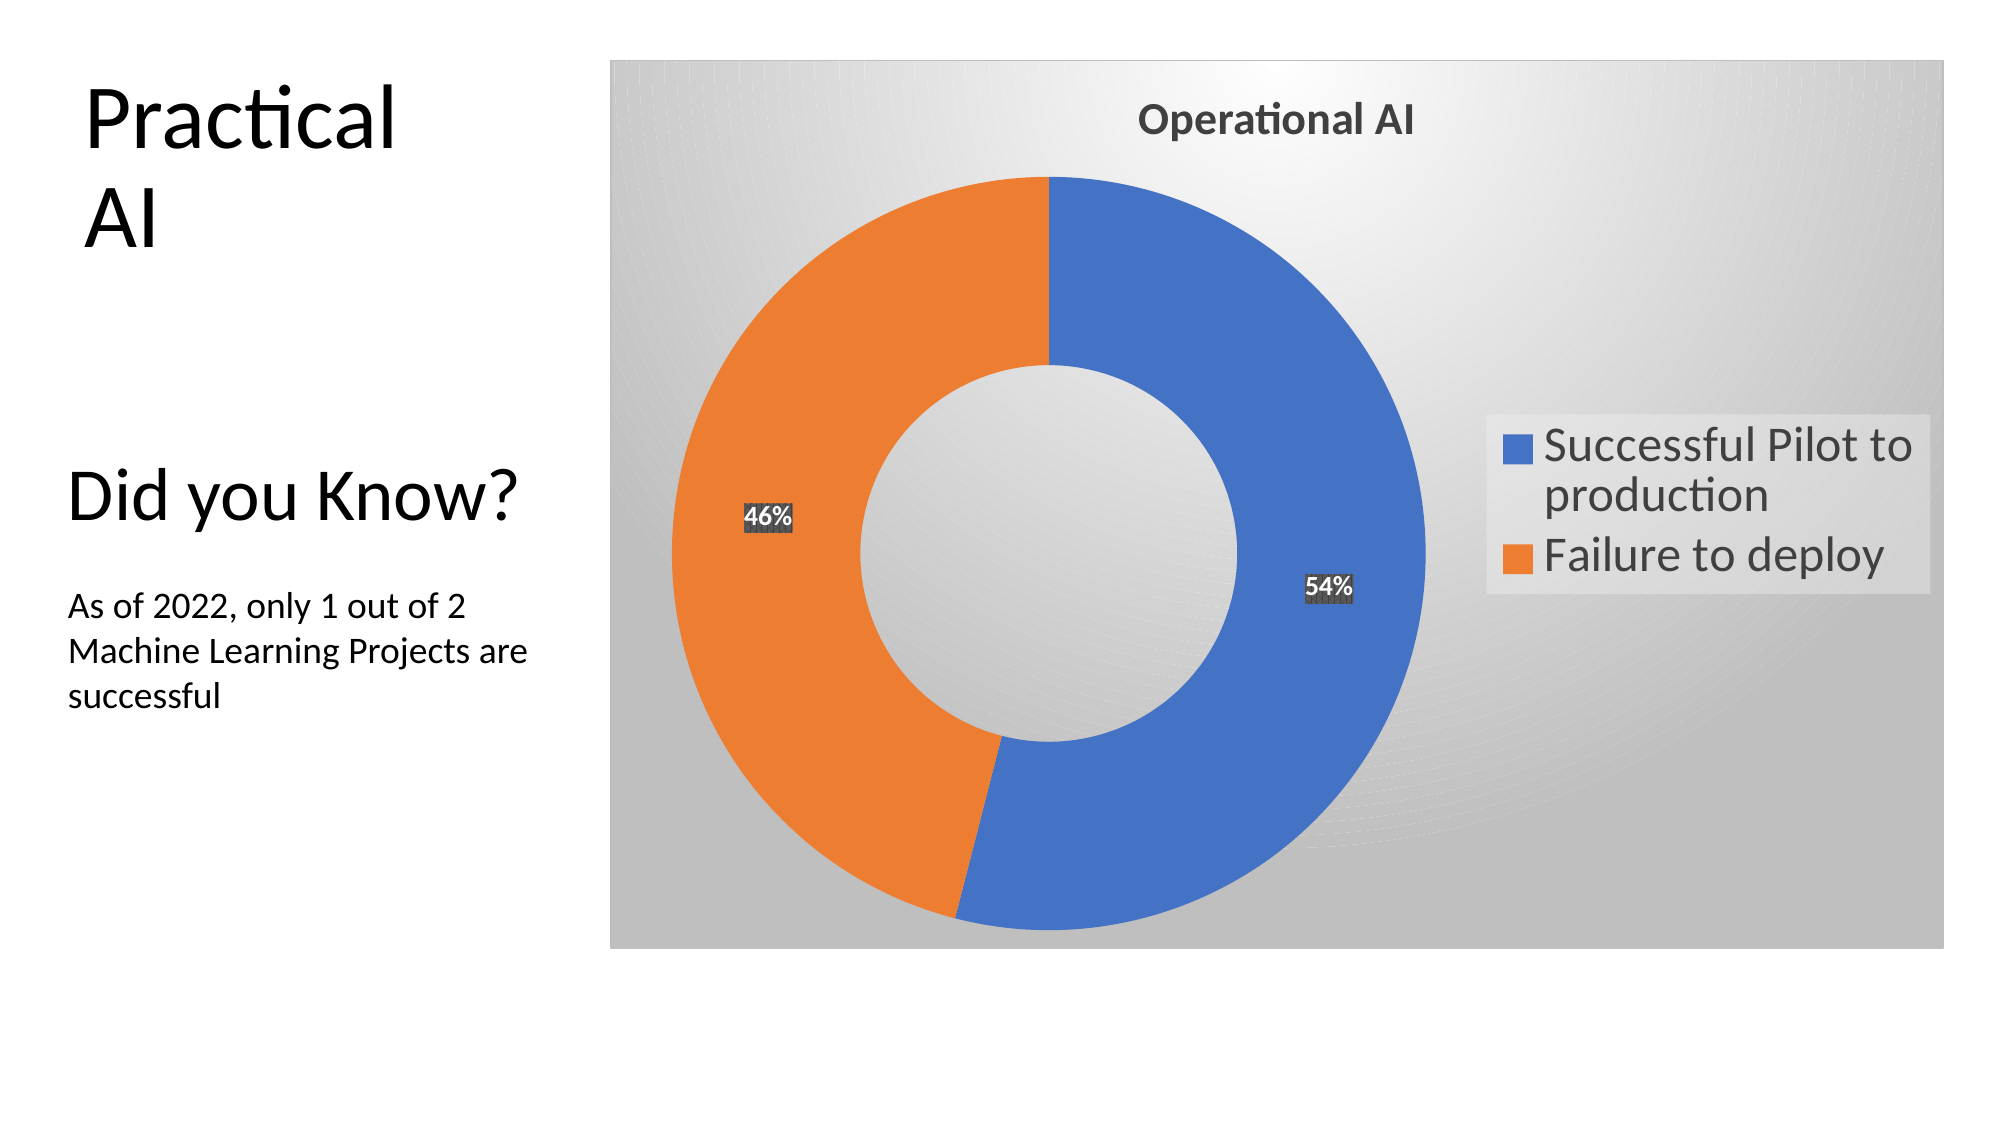

# Practical AI

### Chart:

| Category | Operational AI |
|---|---|
| Successful Pilot to production | 54.0 |
| Failure to deploy | 46.0 |
Did you Know?

As of 2022, only 1 out of 2 Machine Learning Projects are successful